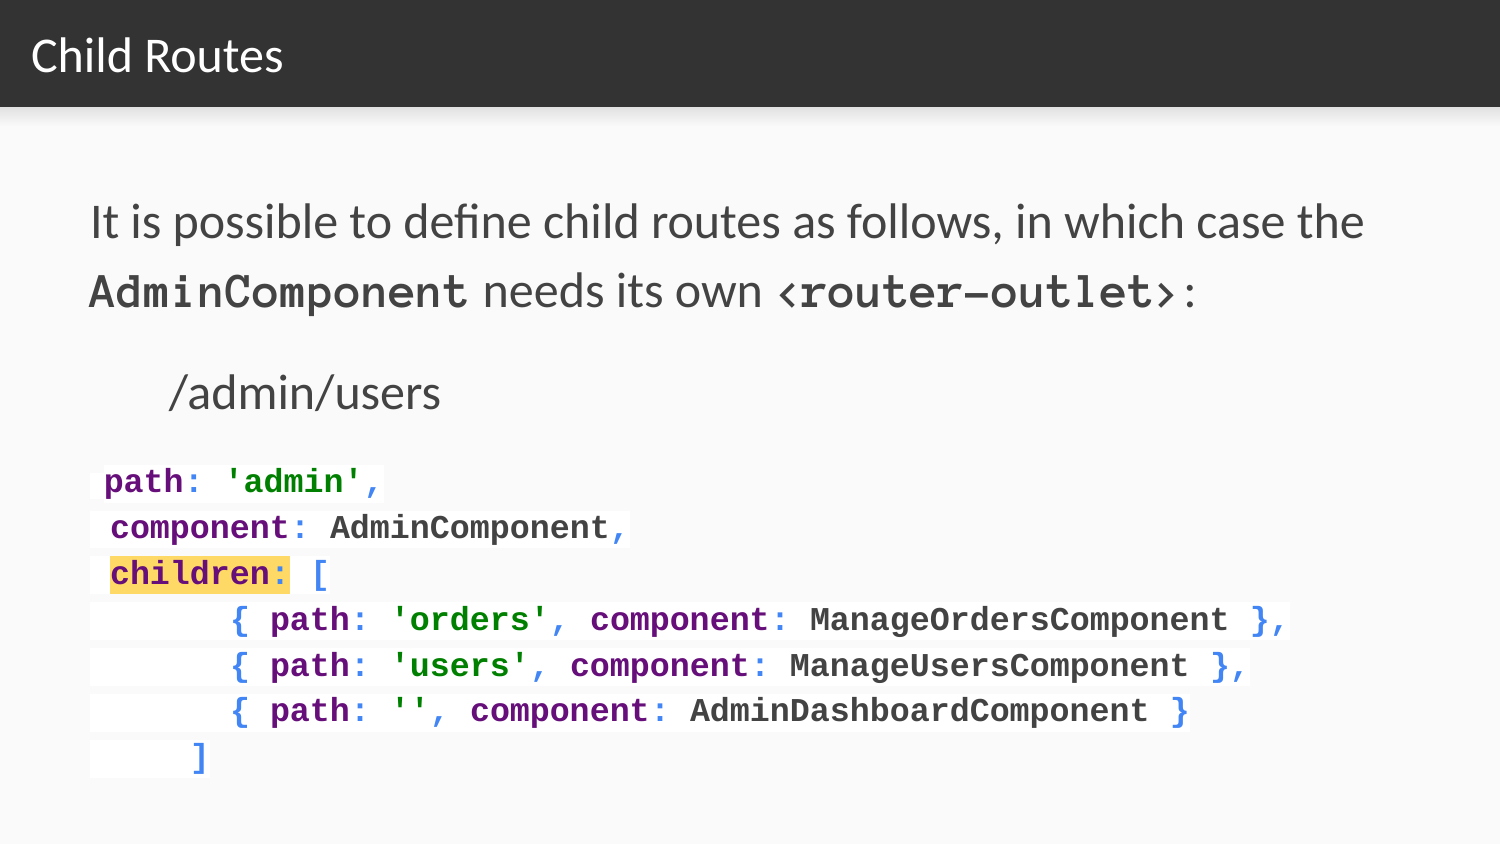

# Child Routes
It is possible to define child routes as follows, in which case the AdminComponent needs its own <router-outlet>:
       /admin/users
 path: 'admin',
 component: AdminComponent,
 children: [
       { path: 'orders', component: ManageOrdersComponent },
       { path: 'users', component: ManageUsersComponent },
       { path: '', component: AdminDashboardComponent }
     ]